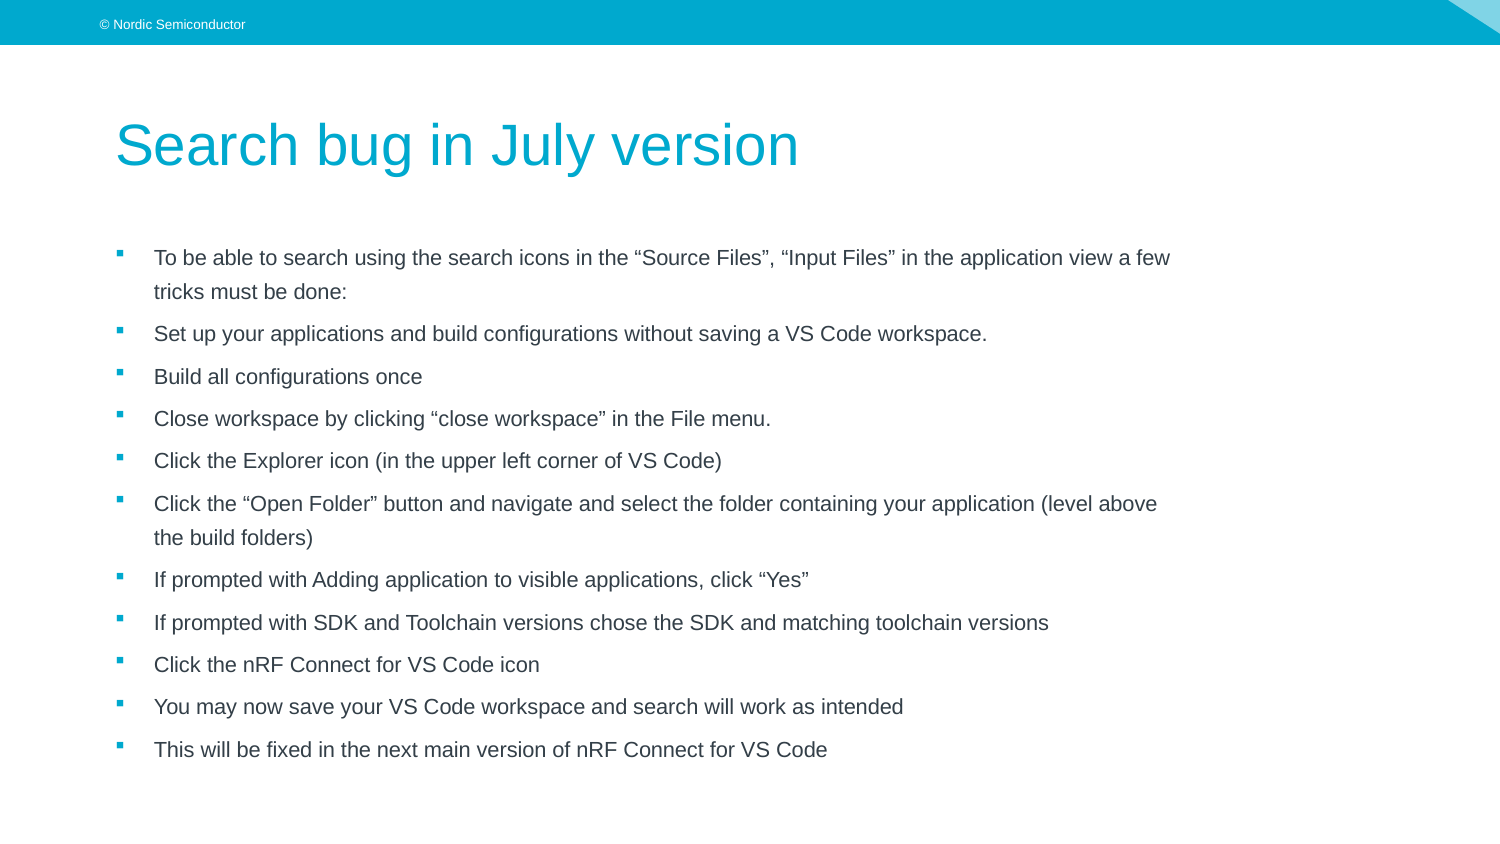

# Search bug in July version
To be able to search using the search icons in the “Source Files”, “Input Files” in the application view a few tricks must be done:
Set up your applications and build configurations without saving a VS Code workspace.
Build all configurations once
Close workspace by clicking “close workspace” in the File menu.
Click the Explorer icon (in the upper left corner of VS Code)
Click the “Open Folder” button and navigate and select the folder containing your application (level above the build folders)
If prompted with Adding application to visible applications, click “Yes”
If prompted with SDK and Toolchain versions chose the SDK and matching toolchain versions
Click the nRF Connect for VS Code icon
You may now save your VS Code workspace and search will work as intended
This will be fixed in the next main version of nRF Connect for VS Code